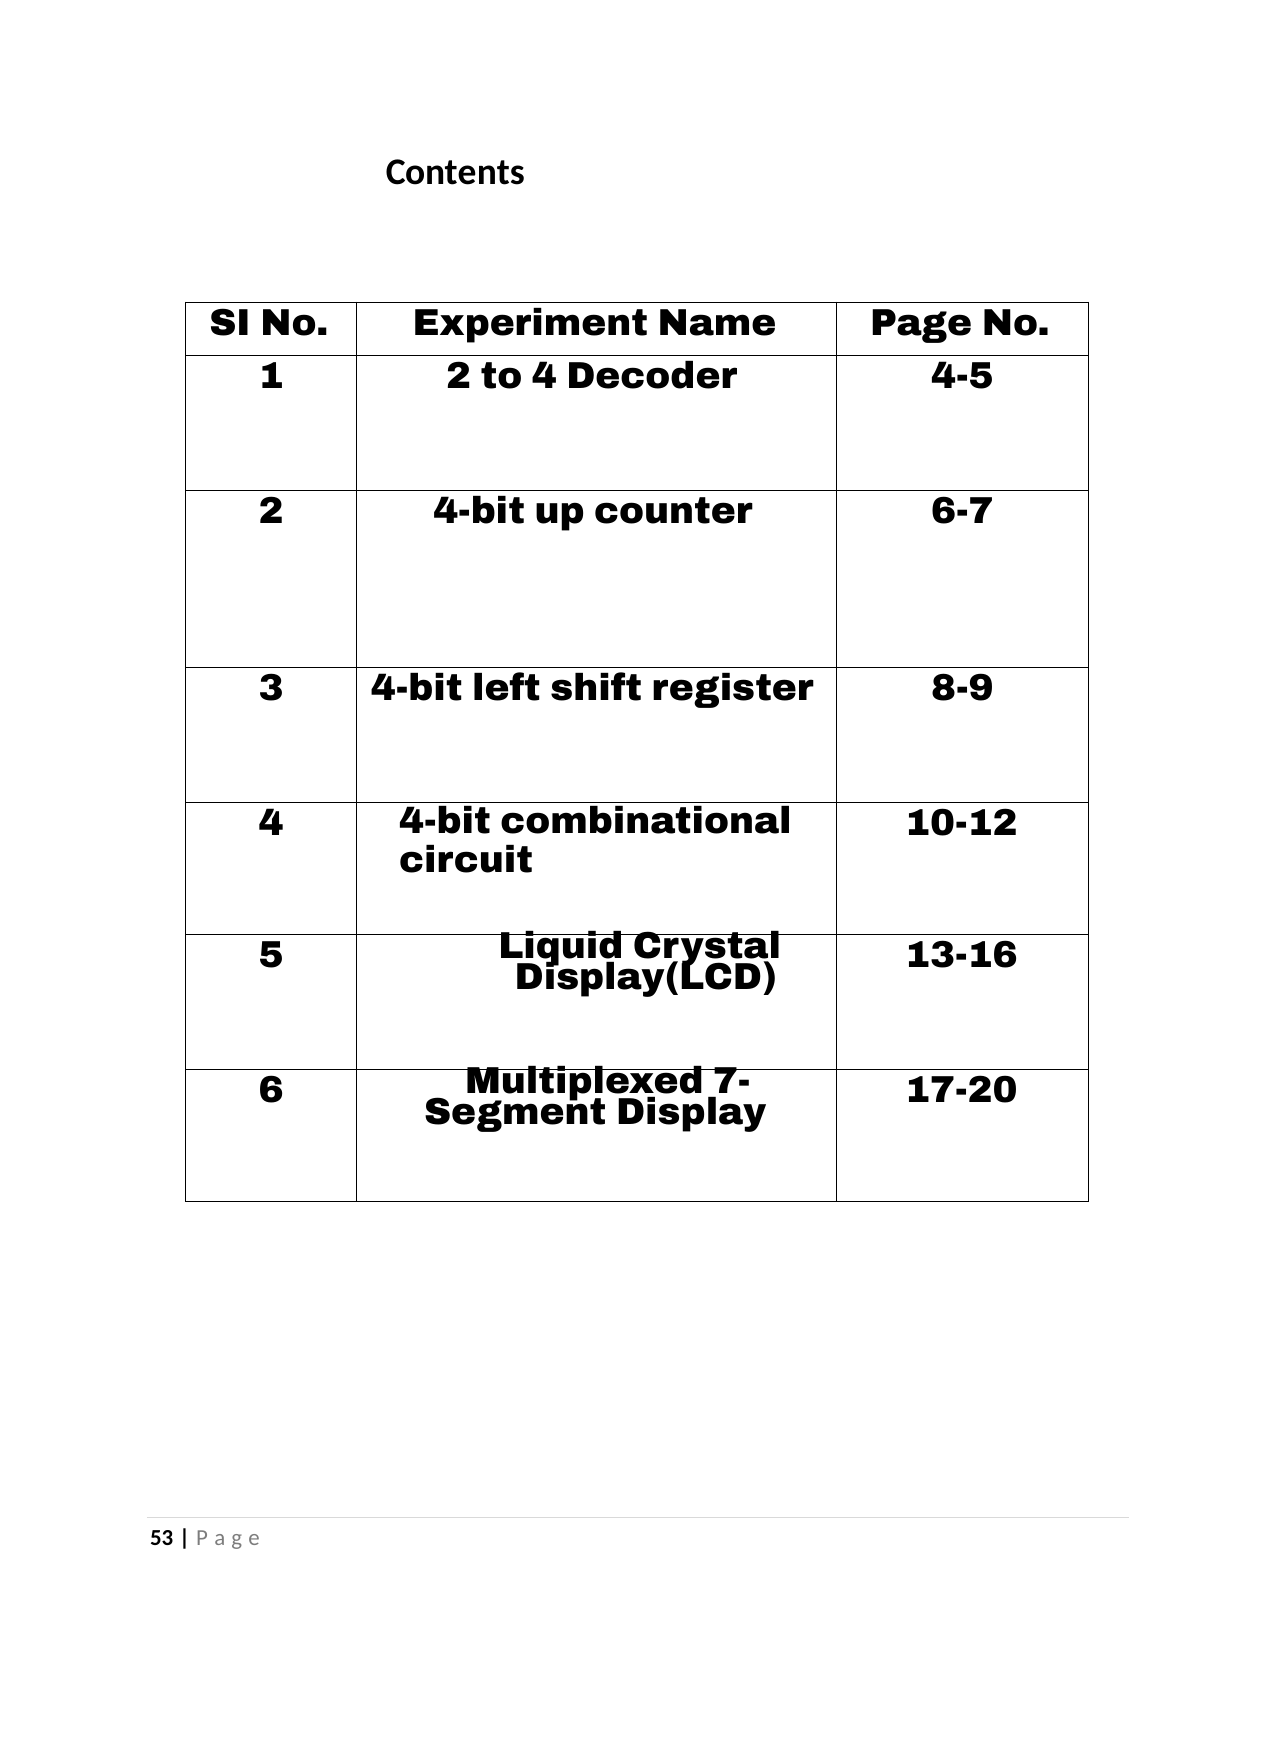

Contents
| SI No. | Experiment Name | Page No. |
| --- | --- | --- |
| 1 | 2 to 4 Decoder | 4-5 |
| 2 | 4-bit up counter | 6-7 |
| 3 | 4-bit left shift register | 8-9 |
| 4 | 4-bit combinational circuit | 10-12 |
| 5 | Liquid Crystal Display(LCD) | 13-16 |
| 6 | Multiplexed 7- Segment Display | 17-20 |

53 | P a g e